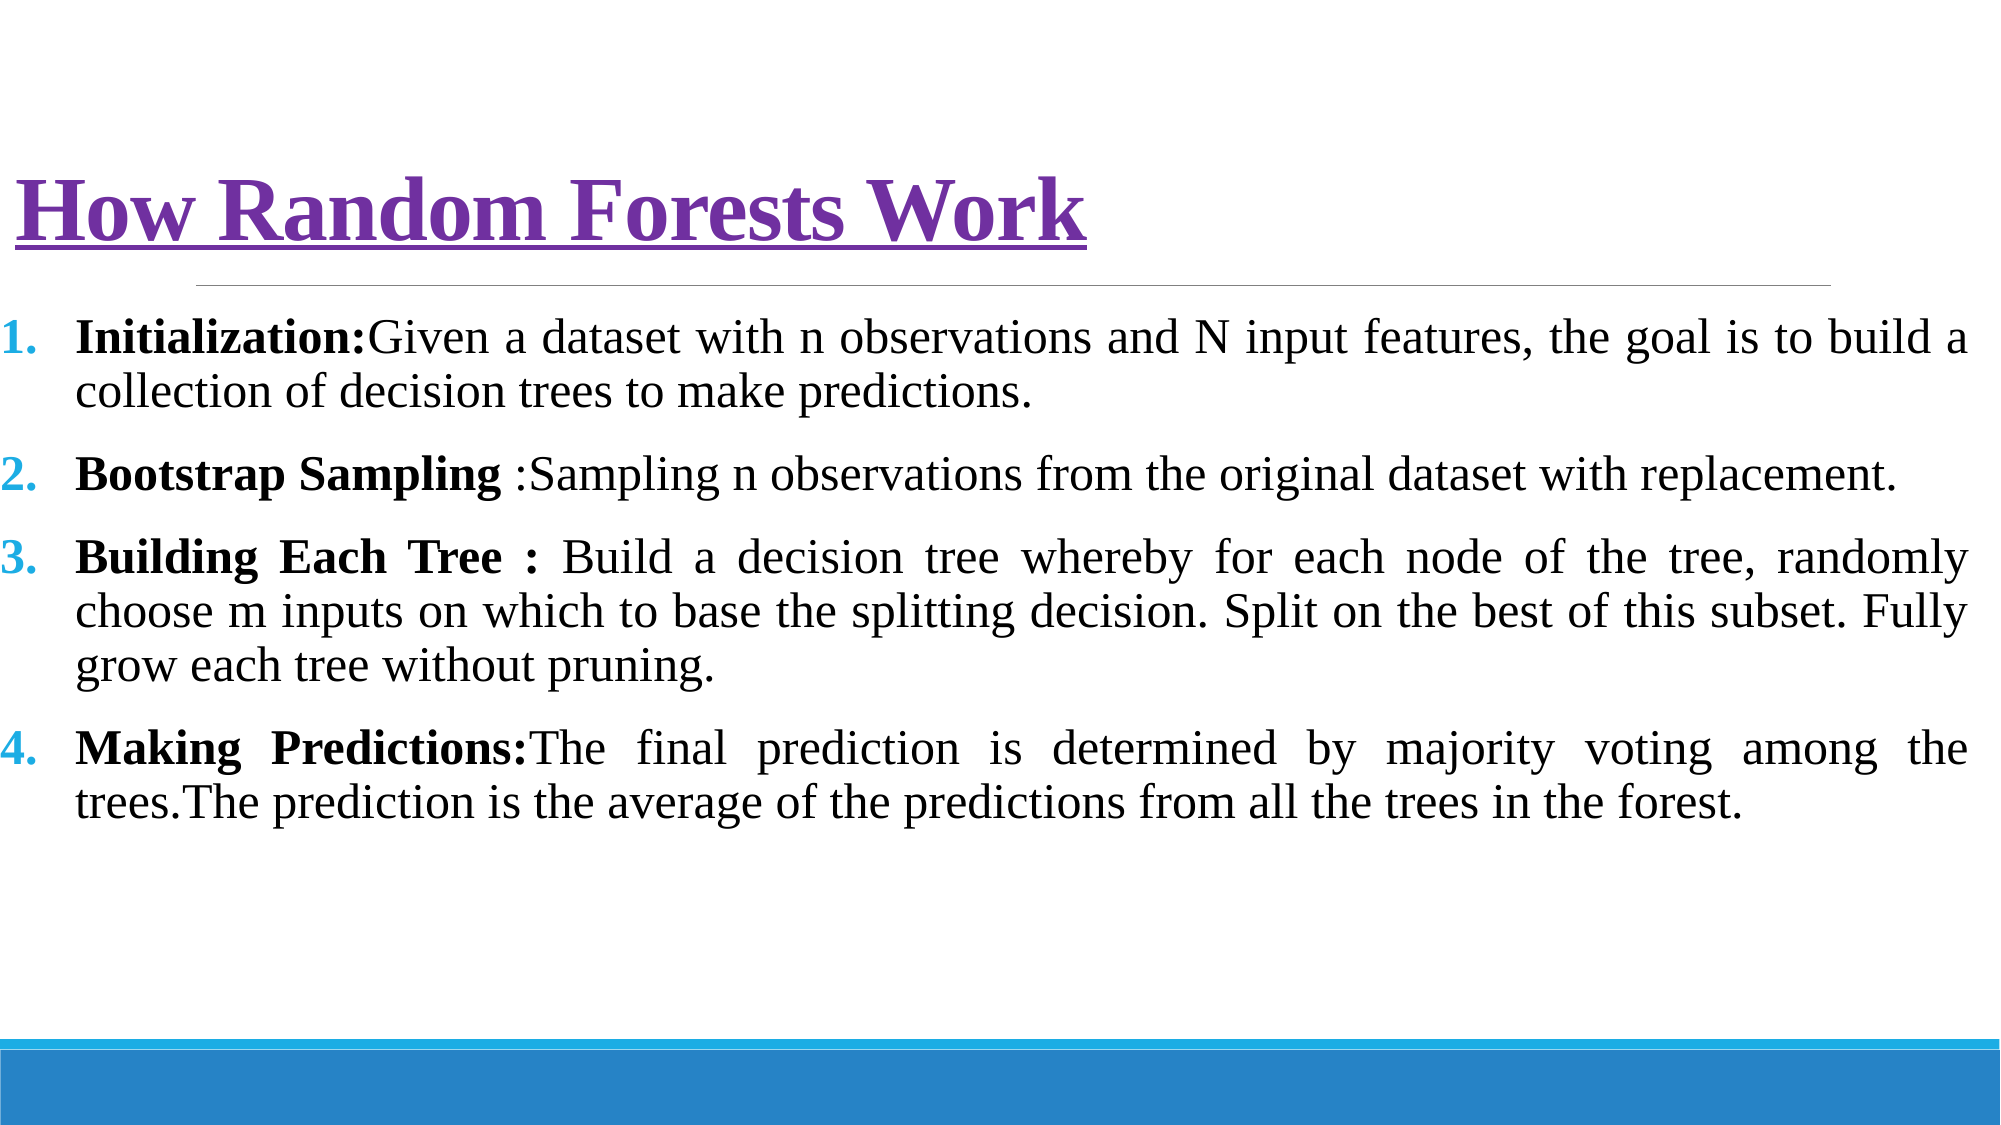

# How Random Forests Work
Initialization:Given a dataset with n observations and N input features, the goal is to build a collection of decision trees to make predictions.
Bootstrap Sampling :Sampling n observations from the original dataset with replacement.
Building Each Tree : Build a decision tree whereby for each node of the tree, randomly choose m inputs on which to base the splitting decision. Split on the best of this subset. Fully grow each tree without pruning.
Making Predictions:The final prediction is determined by majority voting among the trees.The prediction is the average of the predictions from all the trees in the forest.